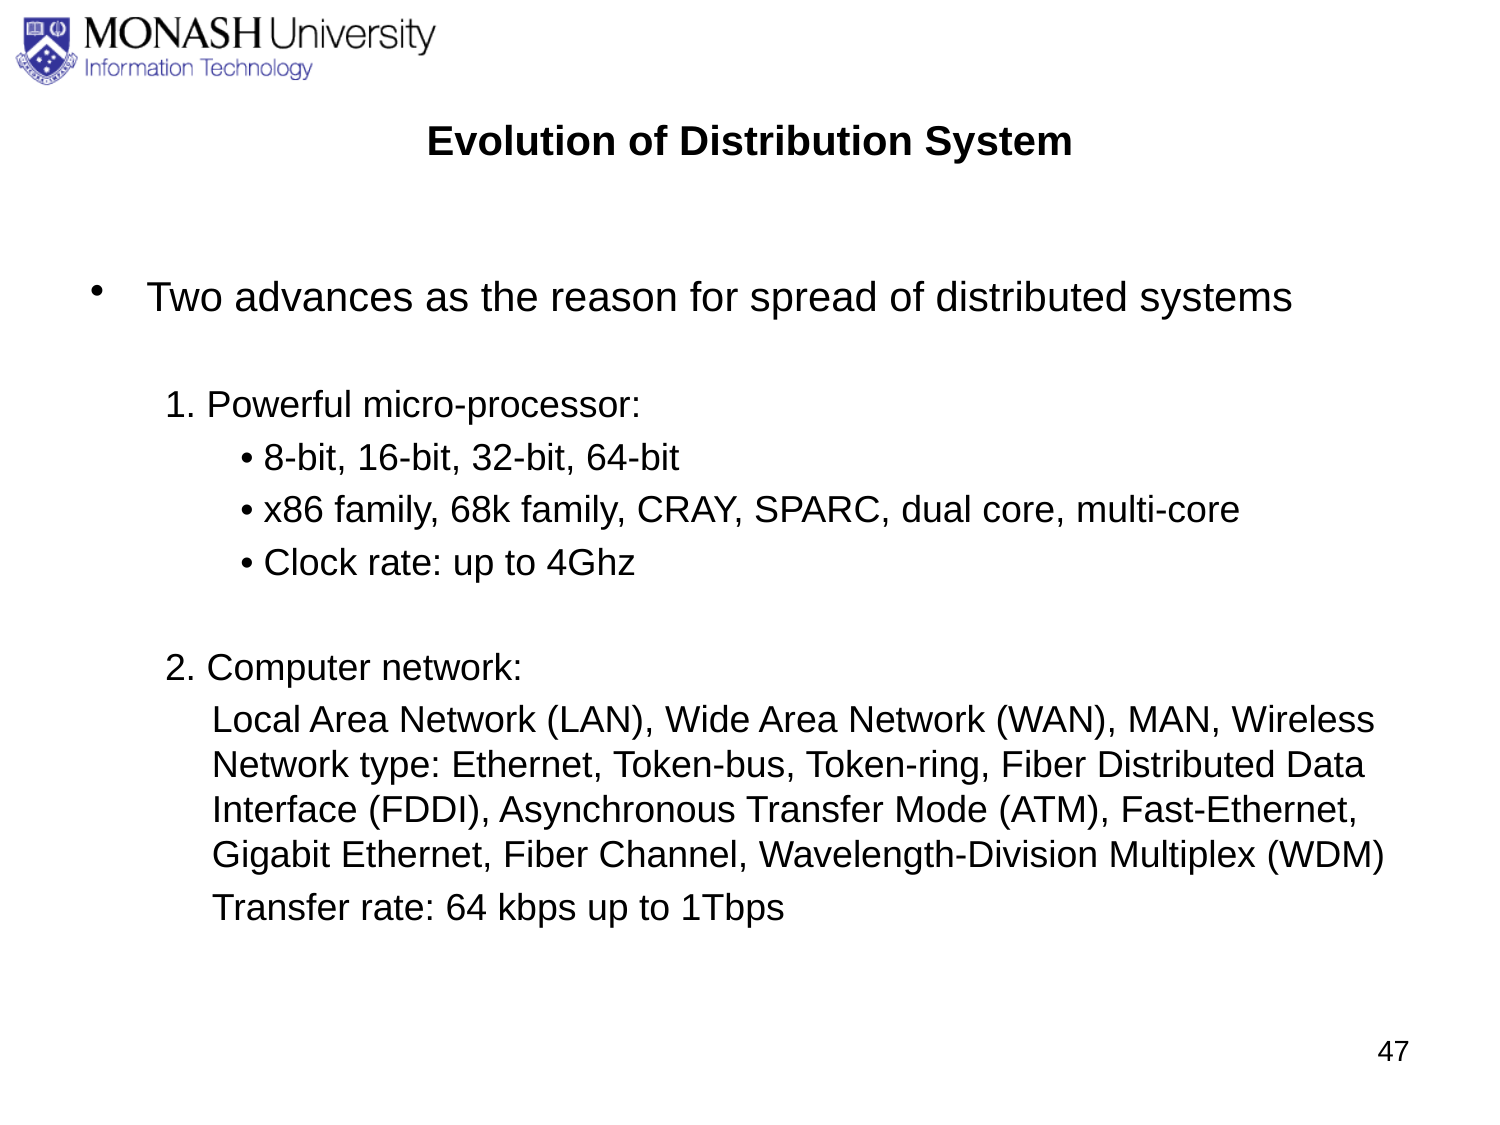

# Evolution of Distribution System
Two advances as the reason for spread of distributed systems

1. Powerful micro-processor:
• 8-bit, 16-bit, 32-bit, 64-bit
• x86 family, 68k family, CRAY, SPARC, dual core, multi-core
• Clock rate: up to 4Ghz

2. Computer network:
	Local Area Network (LAN), Wide Area Network (WAN), MAN, Wireless Network type: Ethernet, Token-bus, Token-ring, Fiber Distributed Data Interface (FDDI), Asynchronous Transfer Mode (ATM), Fast-Ethernet, Gigabit Ethernet, Fiber Channel, Wavelength-Division Multiplex (WDM)
	Transfer rate: 64 kbps up to 1Tbps
47